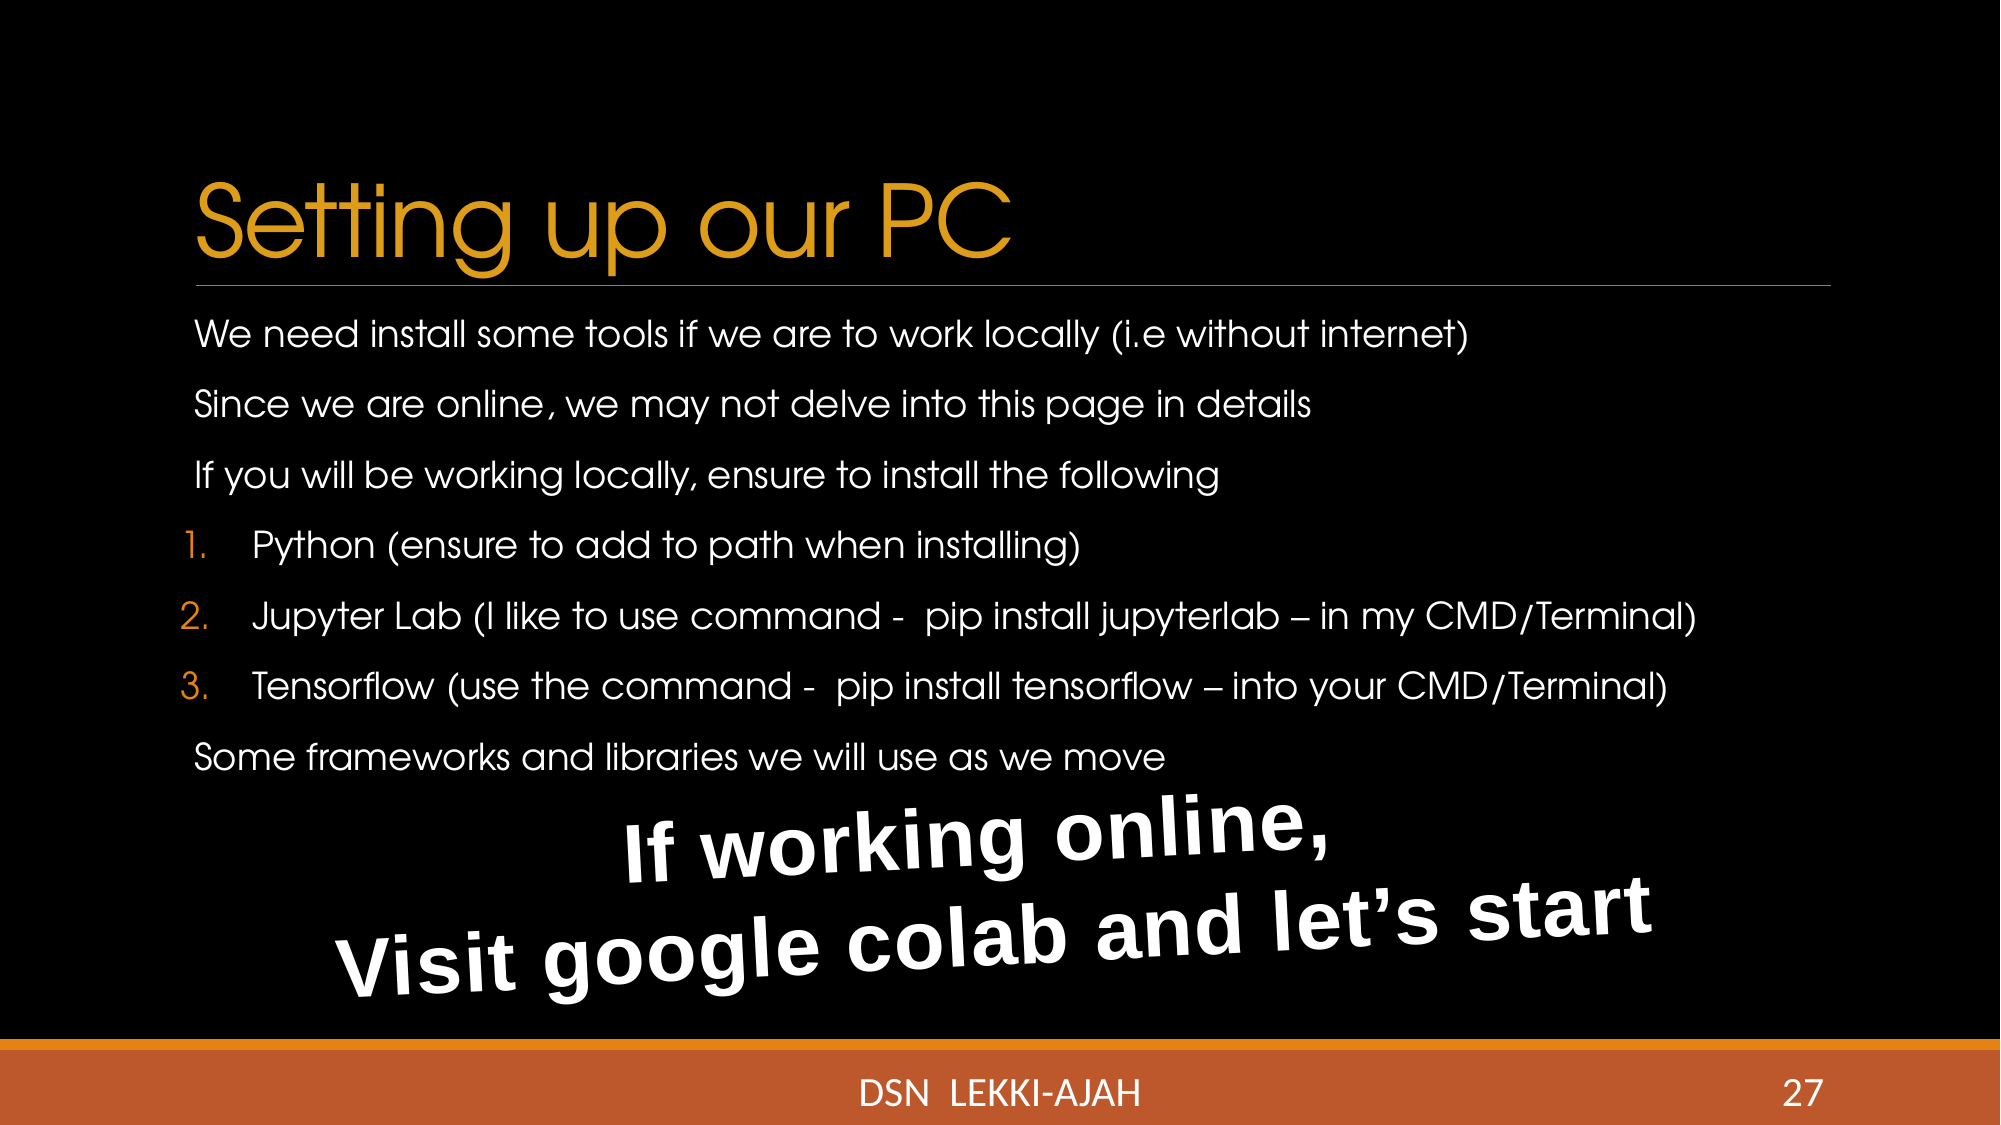

# Setting up our PC
We need install some tools if we are to work locally (i.e without internet)
Since we are online, we may not delve into this page in details
If you will be working locally, ensure to install the following
Python (ensure to add to path when installing)
Jupyter Lab (I like to use command -  pip install jupyterlab – in my CMD/Terminal)
Tensorflow (use the command -  pip install tensorflow – into your CMD/Terminal)
Some frameworks and libraries we will use as we move

If working online,
Visit google colab and let’s start
DSN  LEKKI-AJAH
27